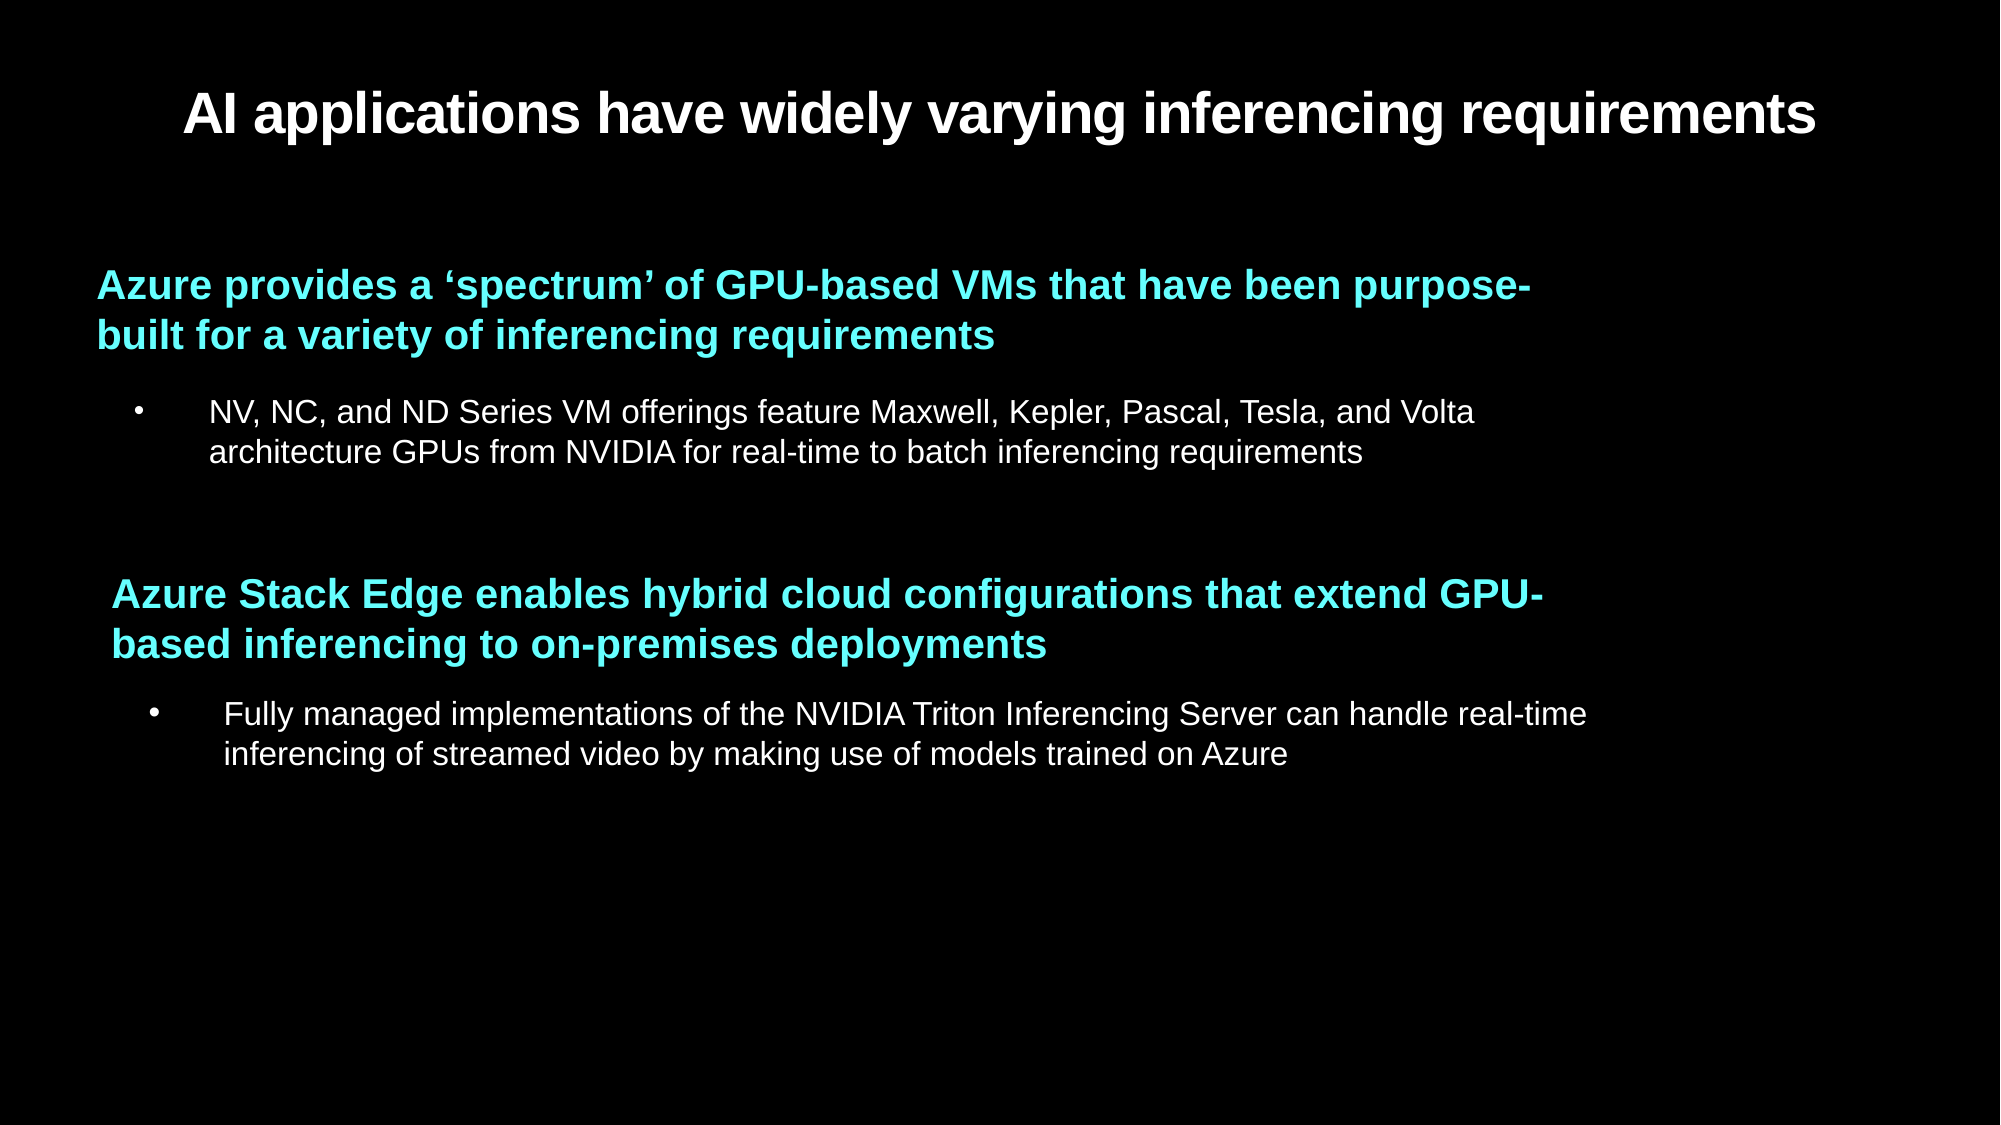

# AI applications have widely varying inferencing requirements
Azure provides a ‘spectrum’ of GPU-based VMs that have been purpose-built for a variety of inferencing requirements
NV, NC, and ND Series VM offerings feature Maxwell, Kepler, Pascal, Tesla, and Volta architecture GPUs from NVIDIA for real-time to batch inferencing requirements
Azure Stack Edge enables hybrid cloud configurations that extend GPU-based inferencing to on-premises deployments
Fully managed implementations of the NVIDIA Triton Inferencing Server can handle real-time inferencing of streamed video by making use of models trained on Azure